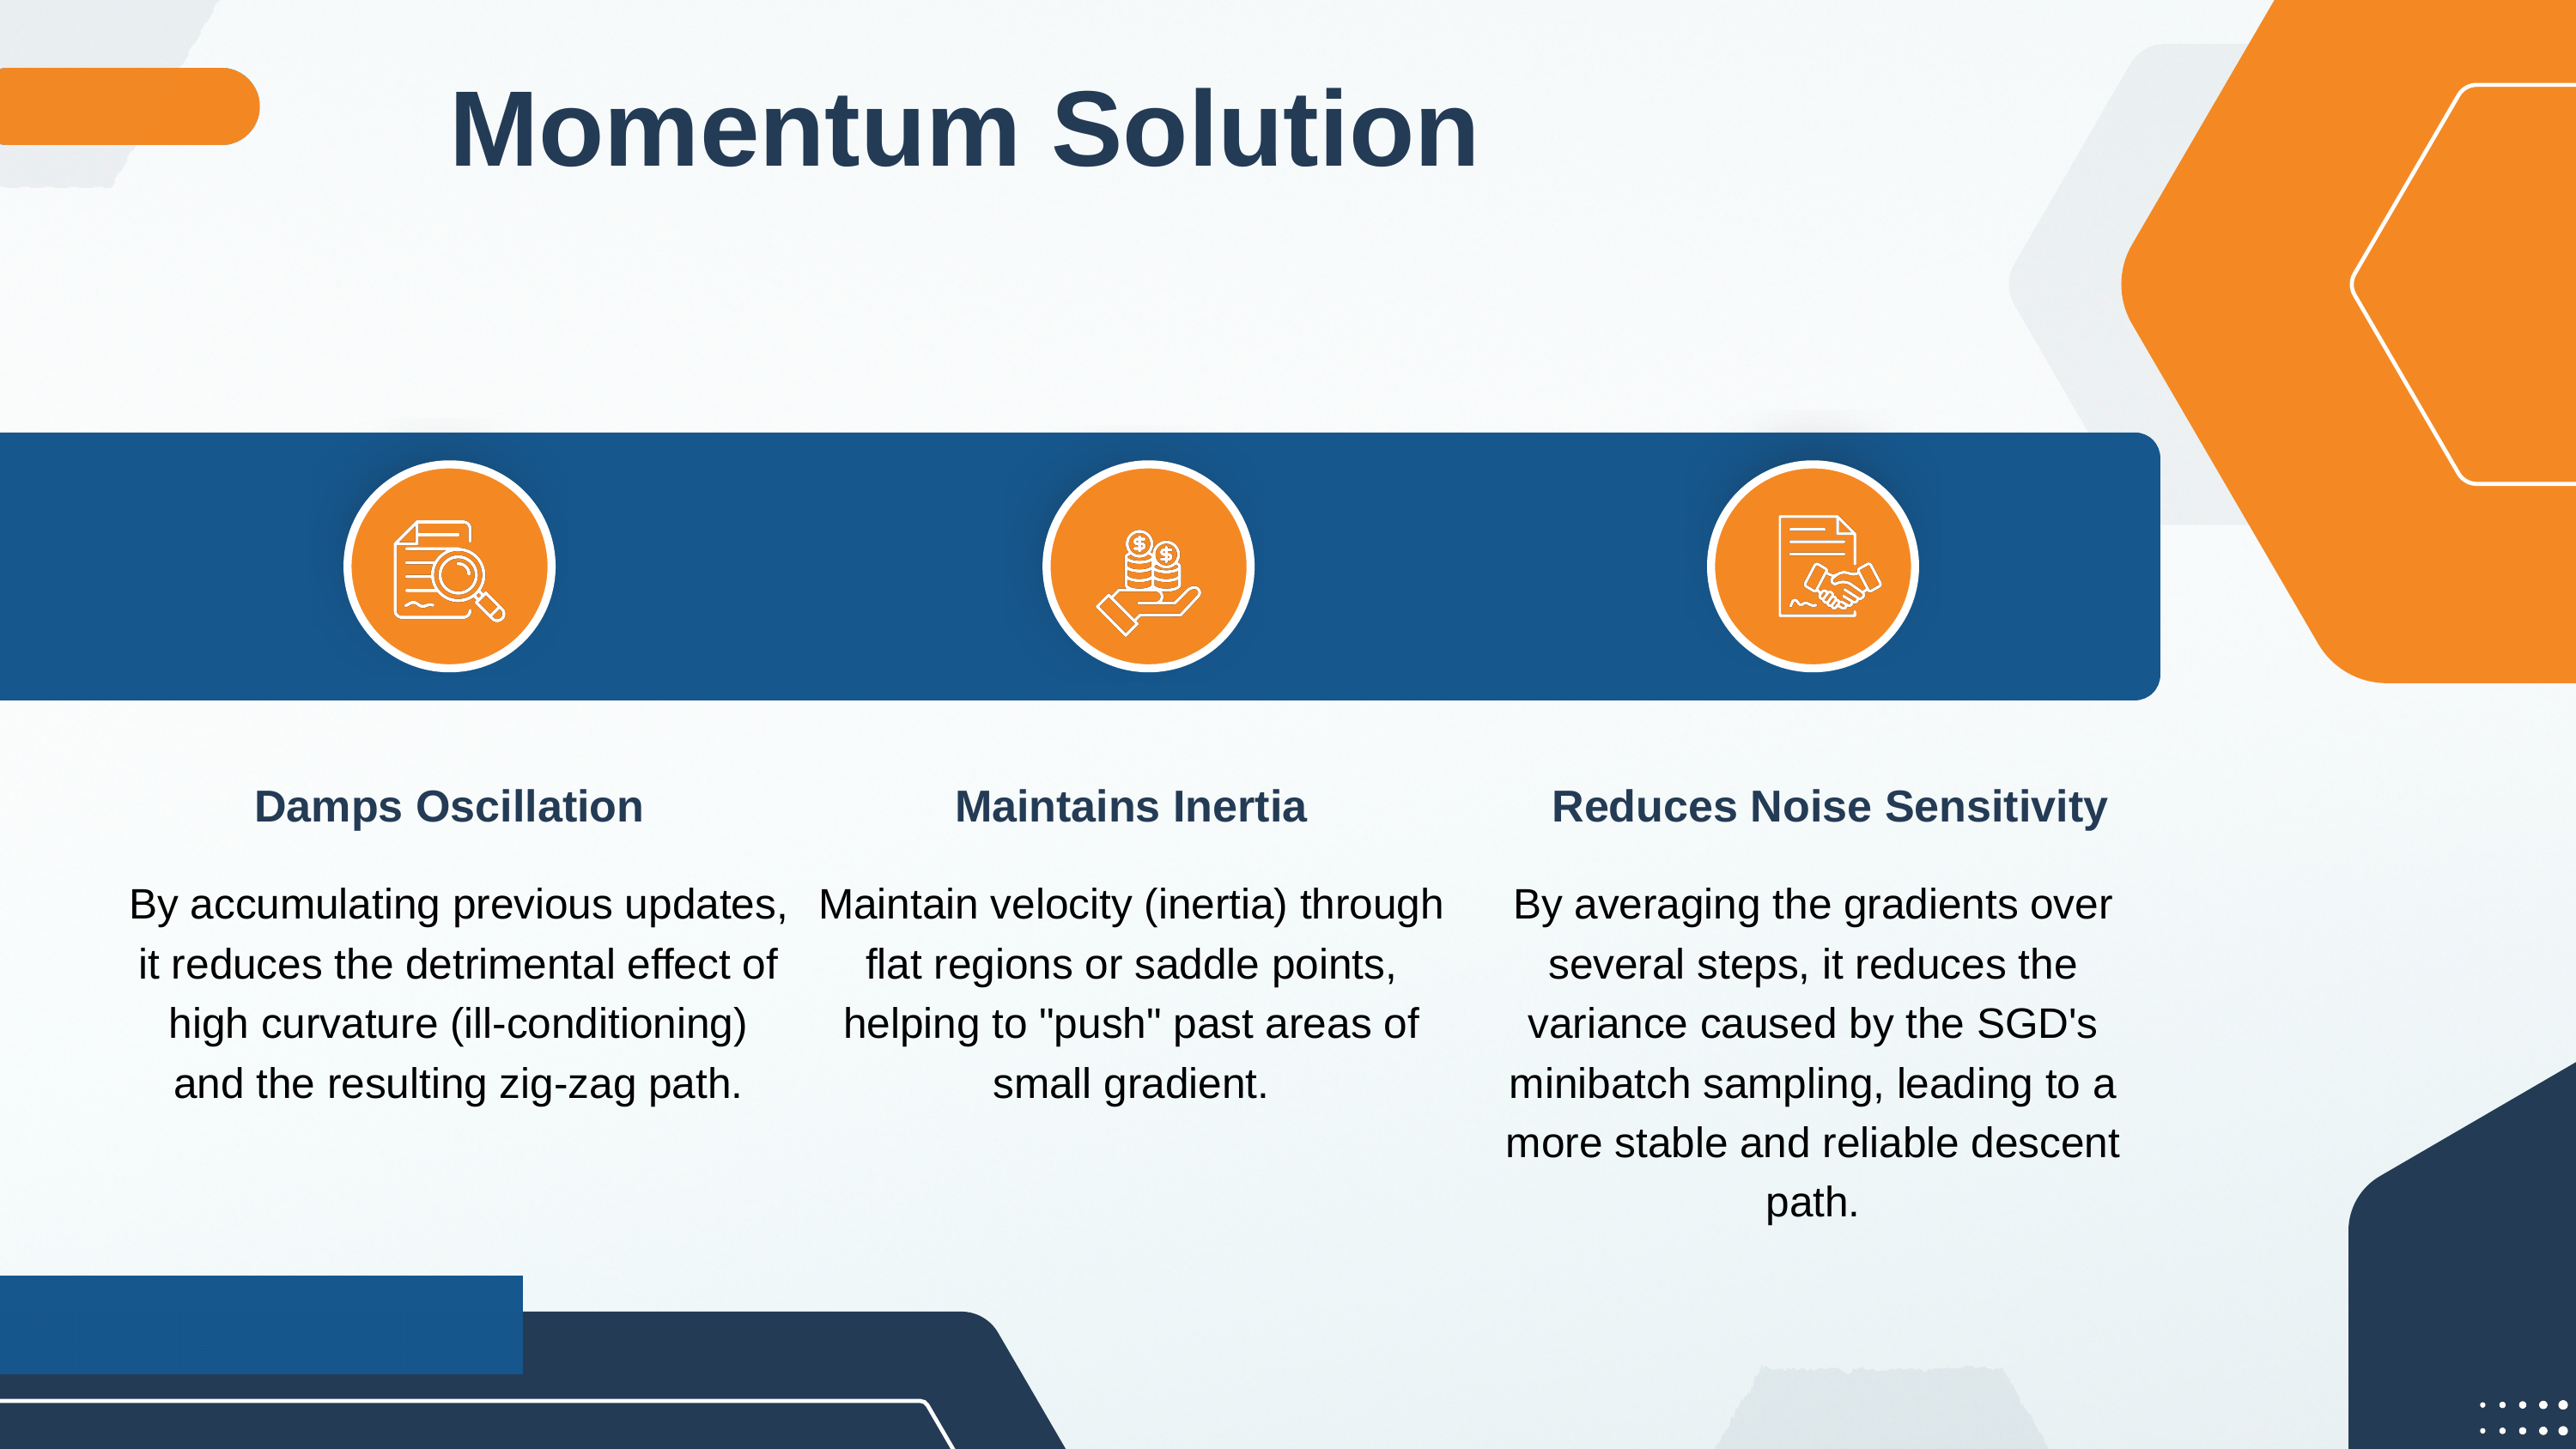

Momentum Solution

Damps Oscillation
Maintains Inertia
Reduces Noise Sensitivity
By accumulating previous updates, it reduces the detrimental effect of high curvature (ill-conditioning) and the resulting zig-zag path.
Maintain velocity (inertia) through flat regions or saddle points, helping to "push" past areas of small gradient.
By averaging the gradients over several steps, it reduces the variance caused by the SGD's minibatch sampling, leading to a more stable and reliable descent path.